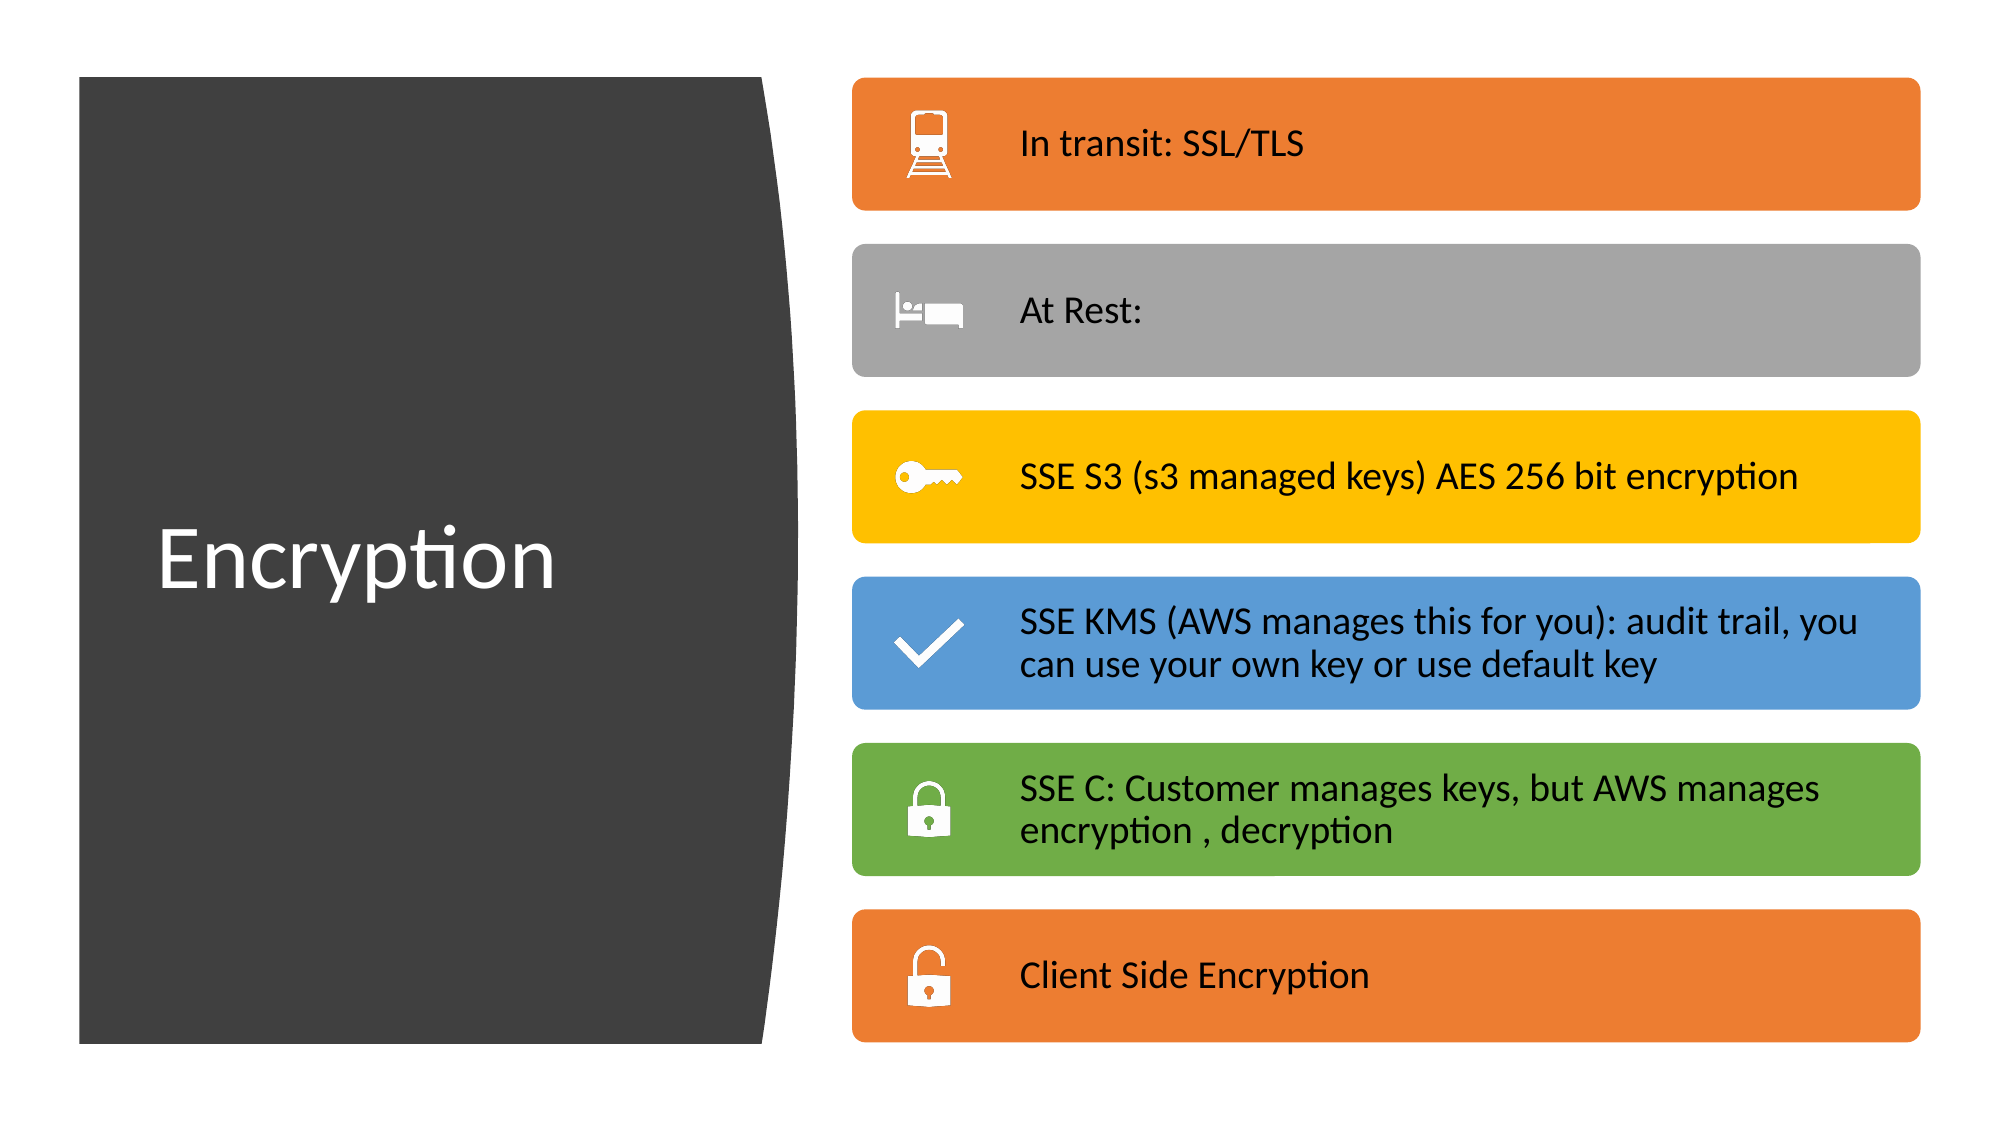

In transit: SSL/TLS
At Rest:
SSE S3 (s3 managed keys) AES 256 bit encryption
SSE KMS (AWS manages this for you): audit trail, you can use your own key or use default key
SSE C: Customer manages keys, but AWS manages encryption , decryption
Client Side Encryption

# Encryption